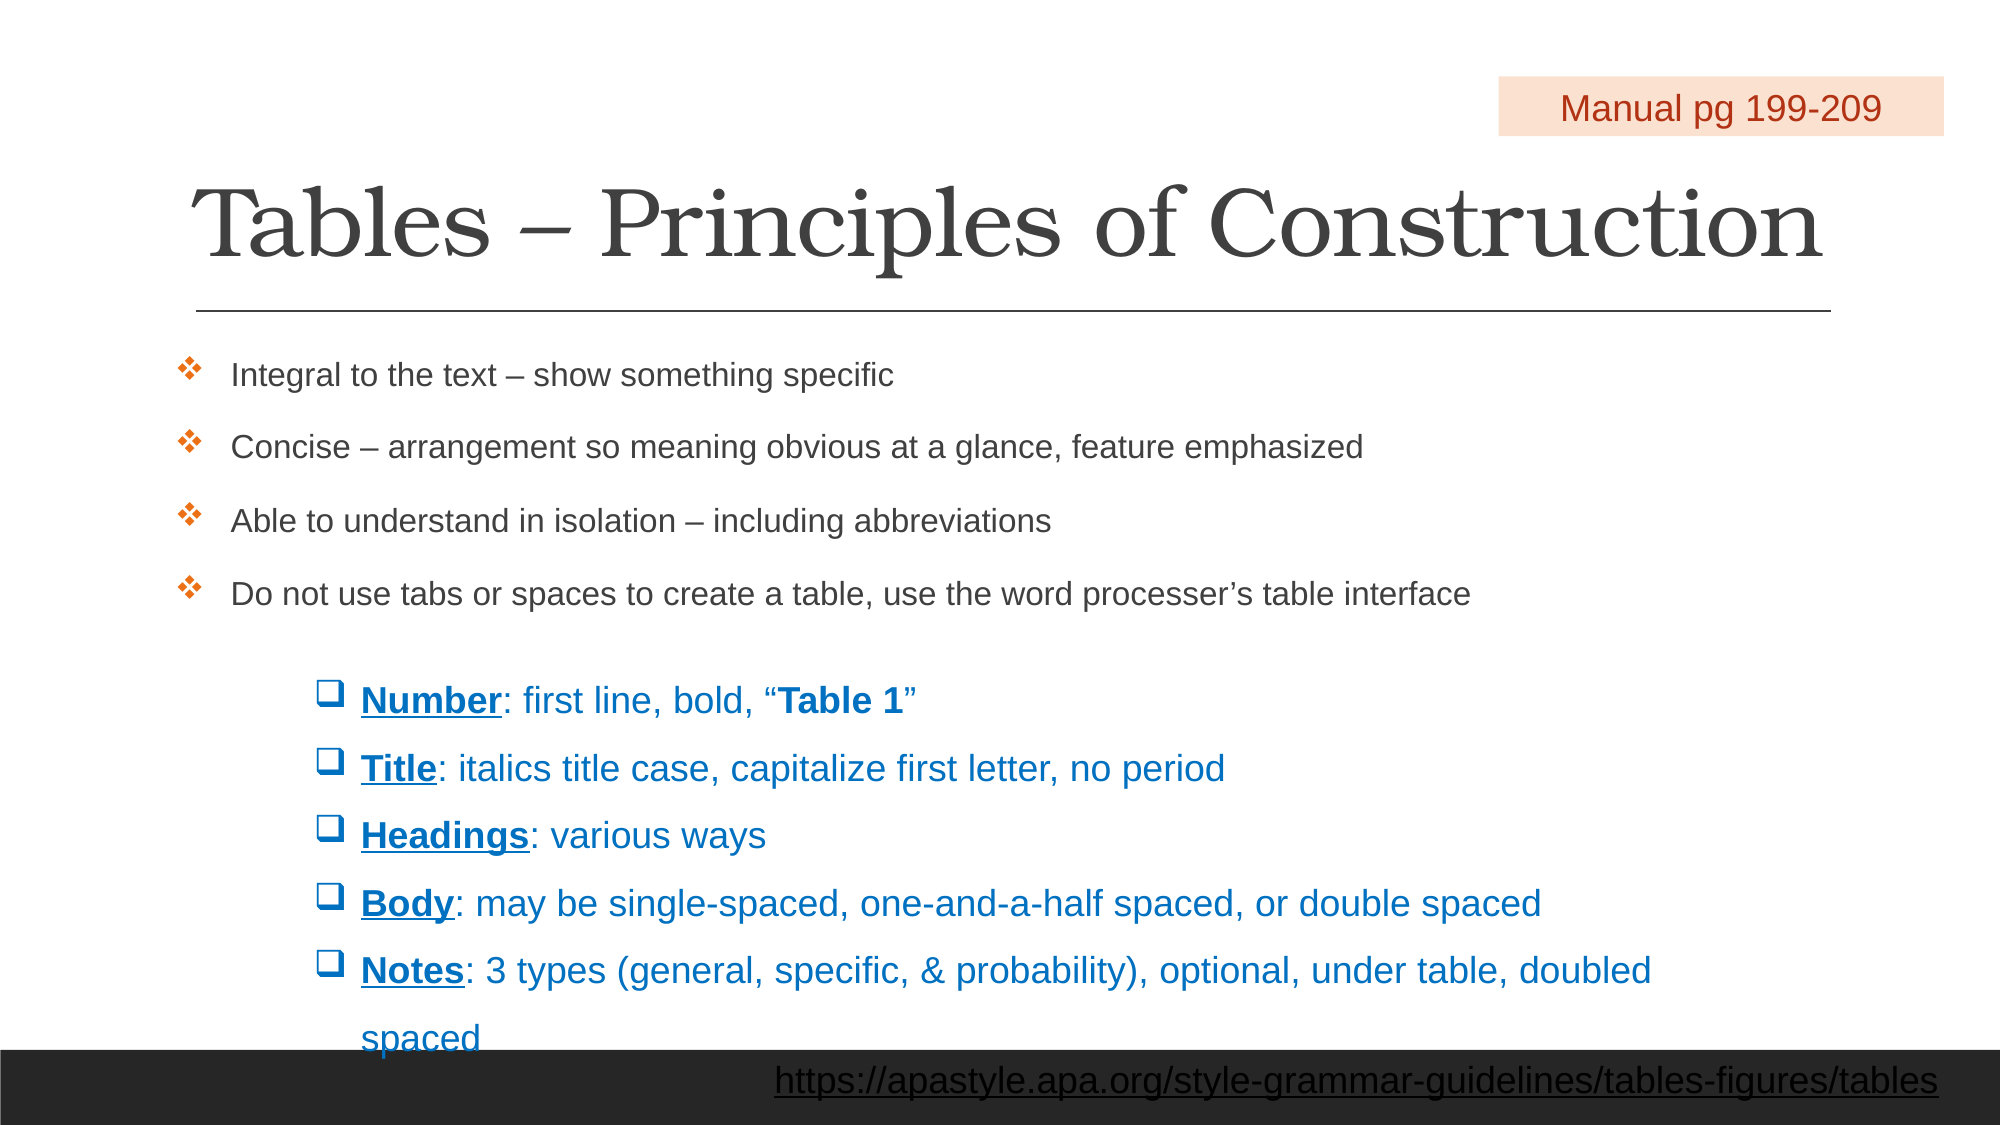

# Tables – Principles of Construction
Manual pg 199-209
Integral to the text – show something specific
Concise – arrangement so meaning obvious at a glance, feature emphasized
Able to understand in isolation – including abbreviations
Do not use tabs or spaces to create a table, use the word processer’s table interface
Number: first line, bold, “Table 1”
Title: italics title case, capitalize first letter, no period
Headings: various ways
Body: may be single-spaced, one-and-a-half spaced, or double spaced
Notes: 3 types (general, specific, & probability), optional, under table, doubled spaced
https://apastyle.apa.org/style-grammar-guidelines/tables-figures/tables